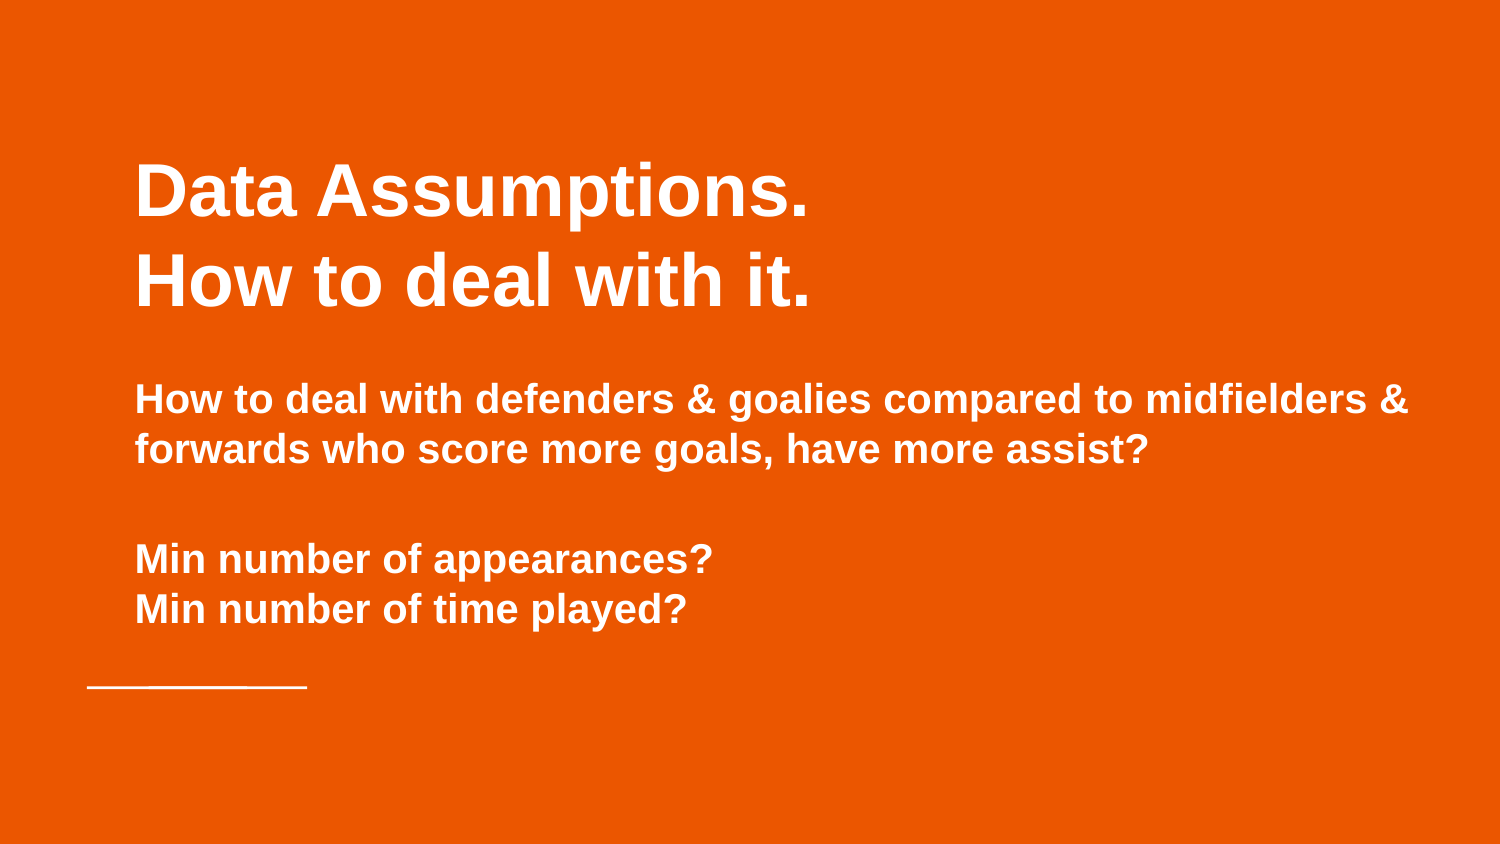

# Data Assumptions. How to deal with it.

How to deal with defenders & goalies compared to midfielders & forwards who score more goals, have more assist?

Min number of appearances?
Min number of time played?